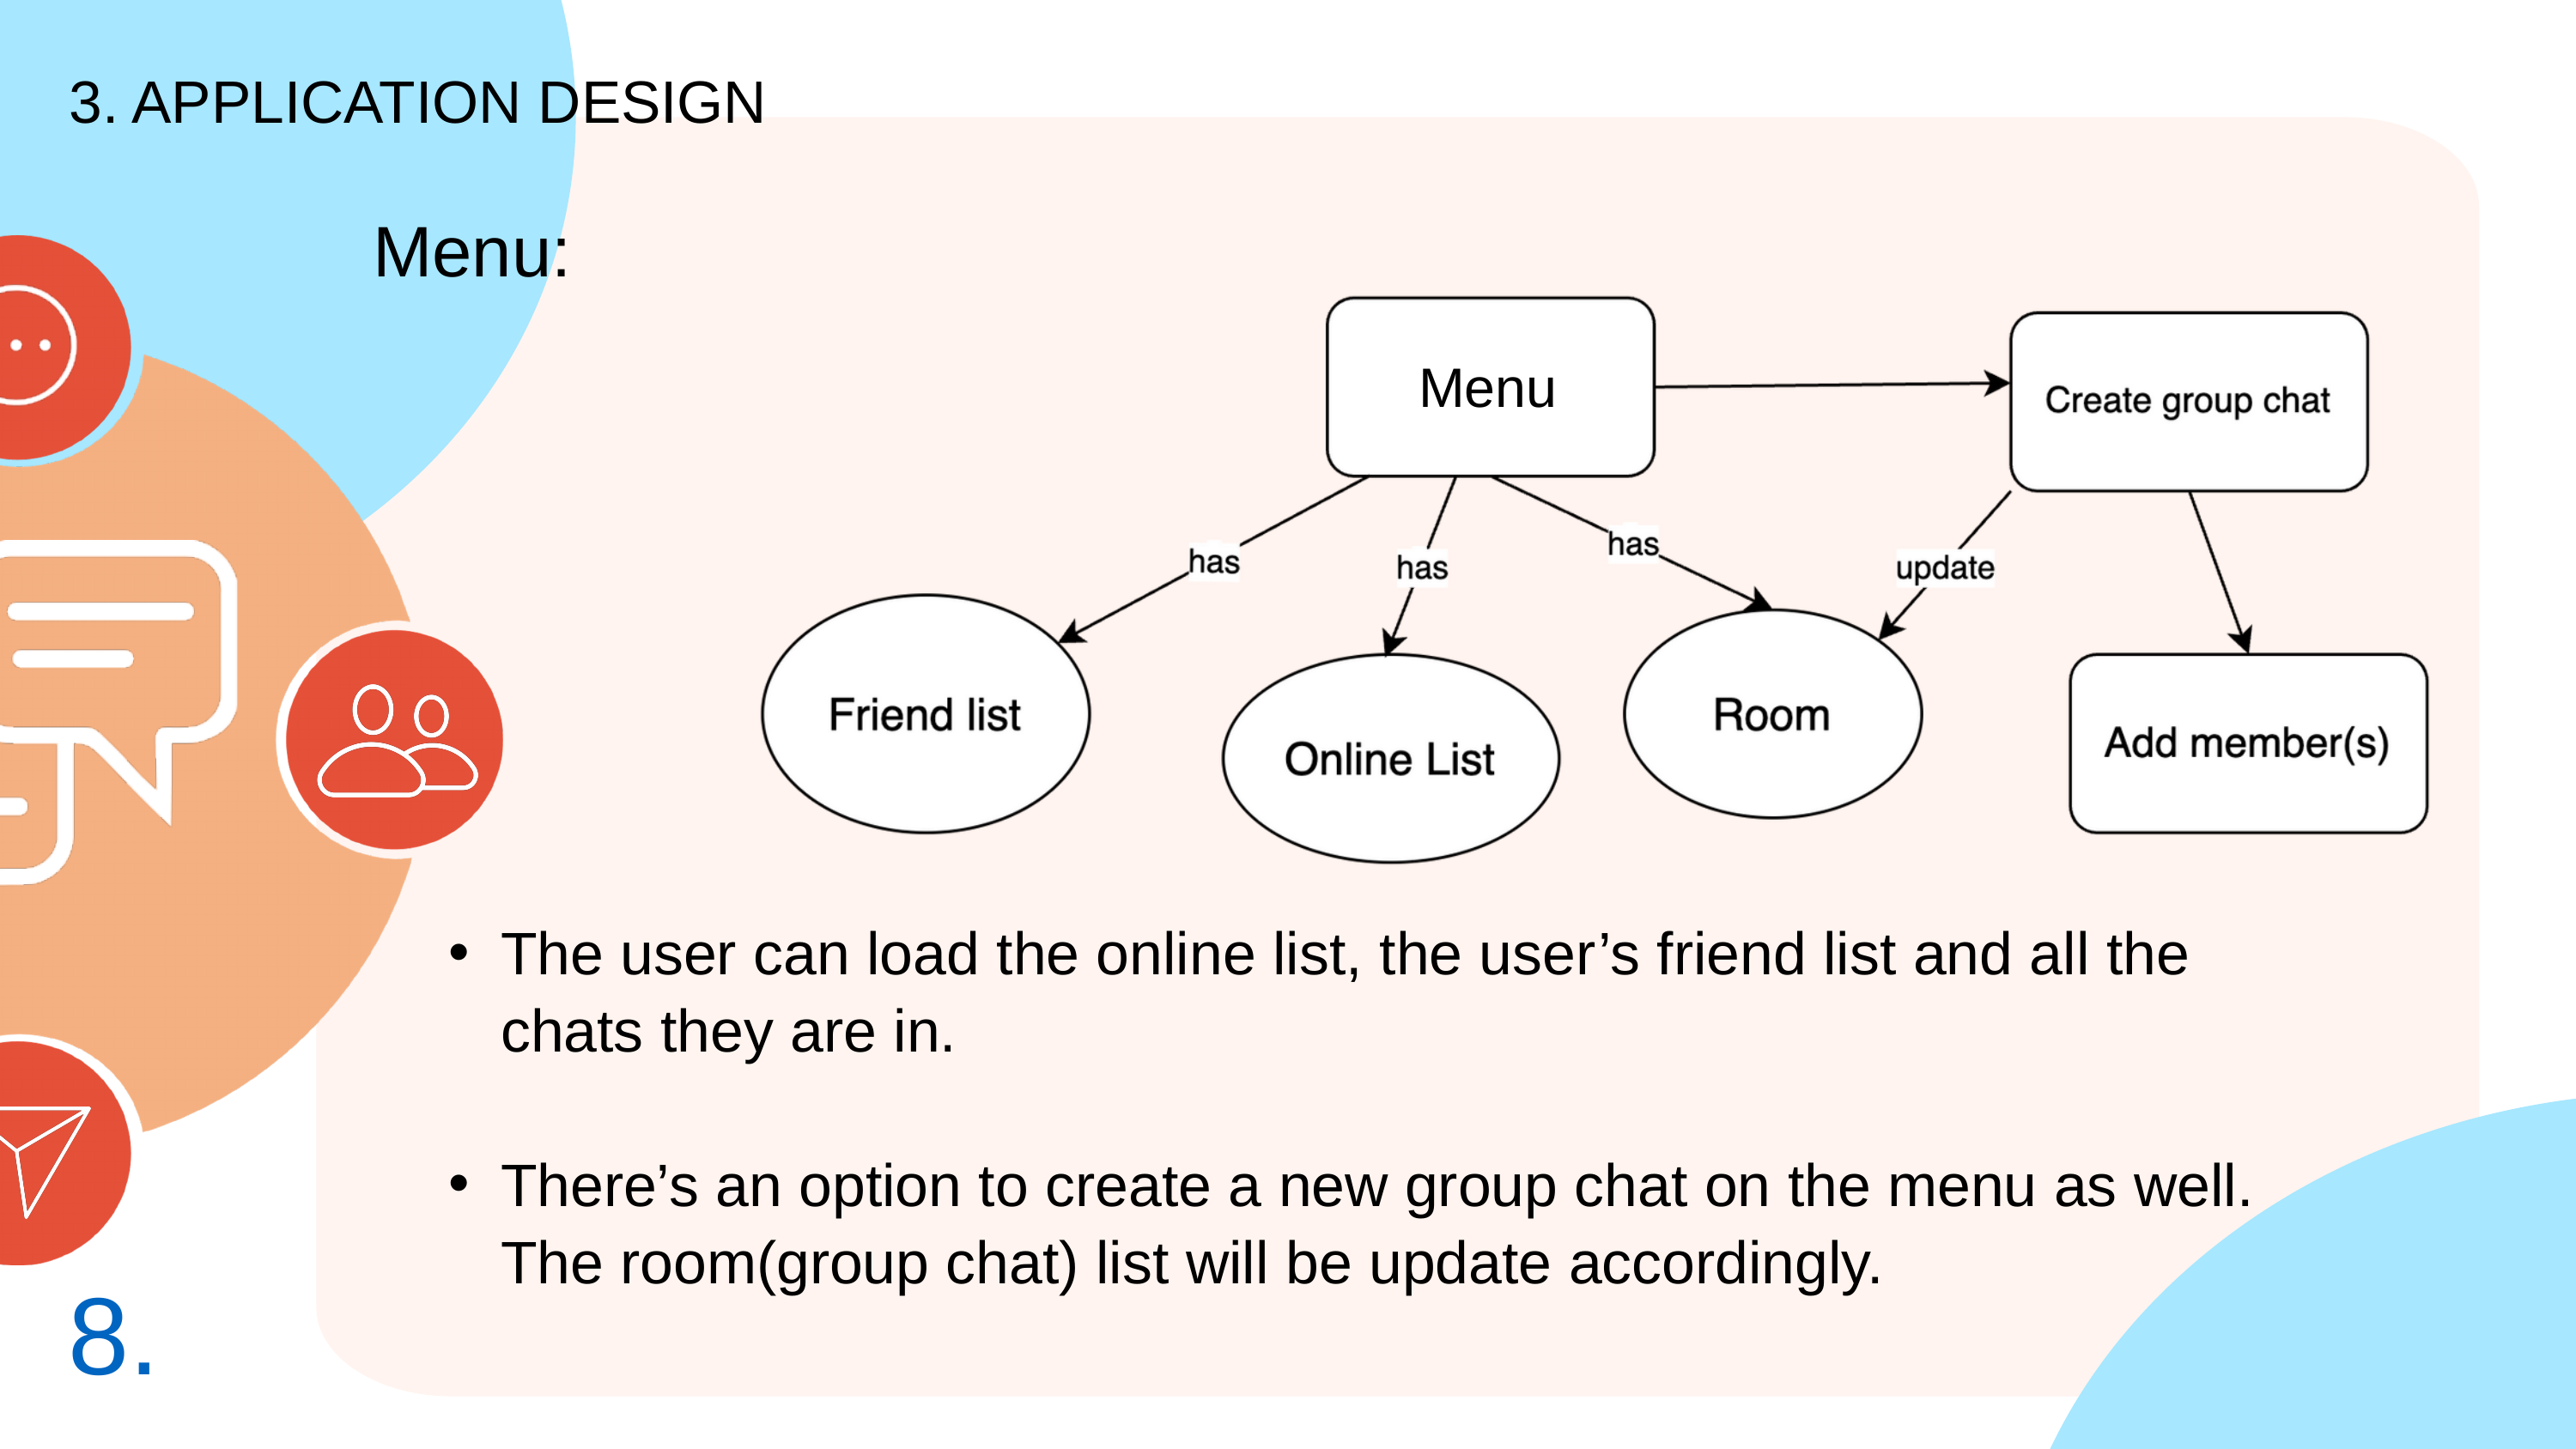

3. APPLICATION DESIGN

Menu:

Menu

The user can load the online list, the user’s friend list and all the chats they are in.

There’s an option to create a new group chat on the menu as well. The room(group chat) list will be update accordingly.

8.